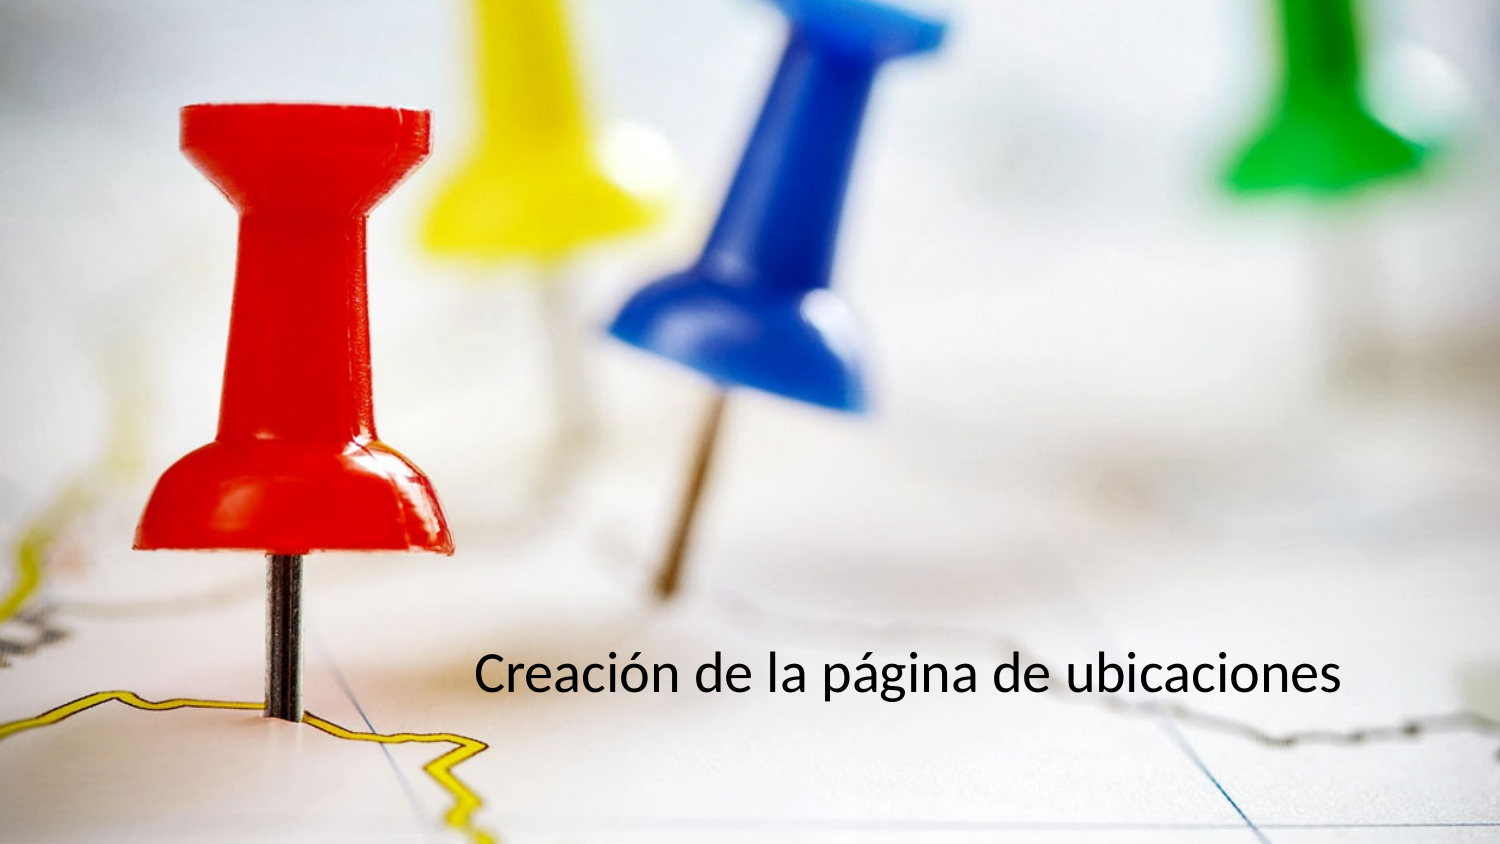

# Creación de la página de ubicaciones